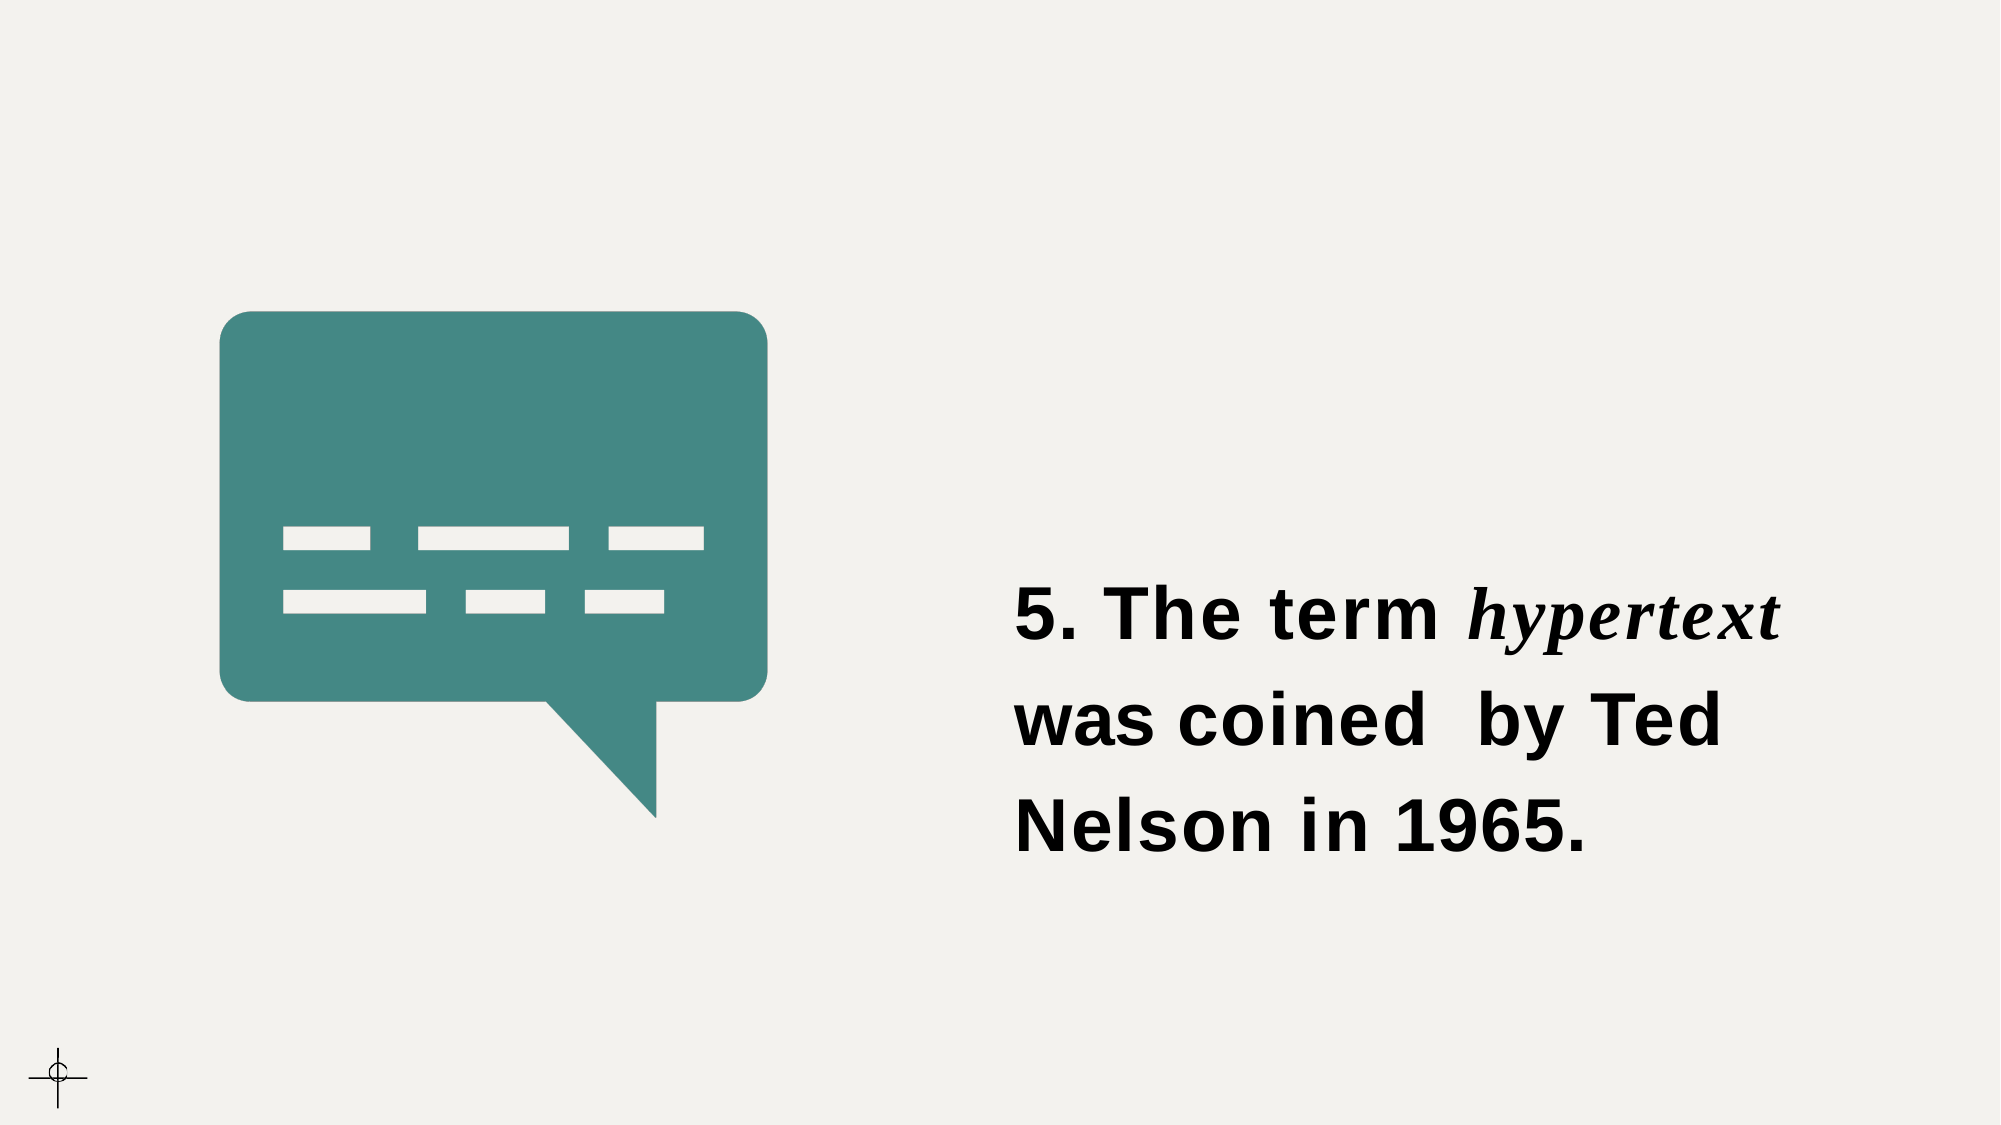

5. The term hypertext was coined  by Ted Nelson in 1965.